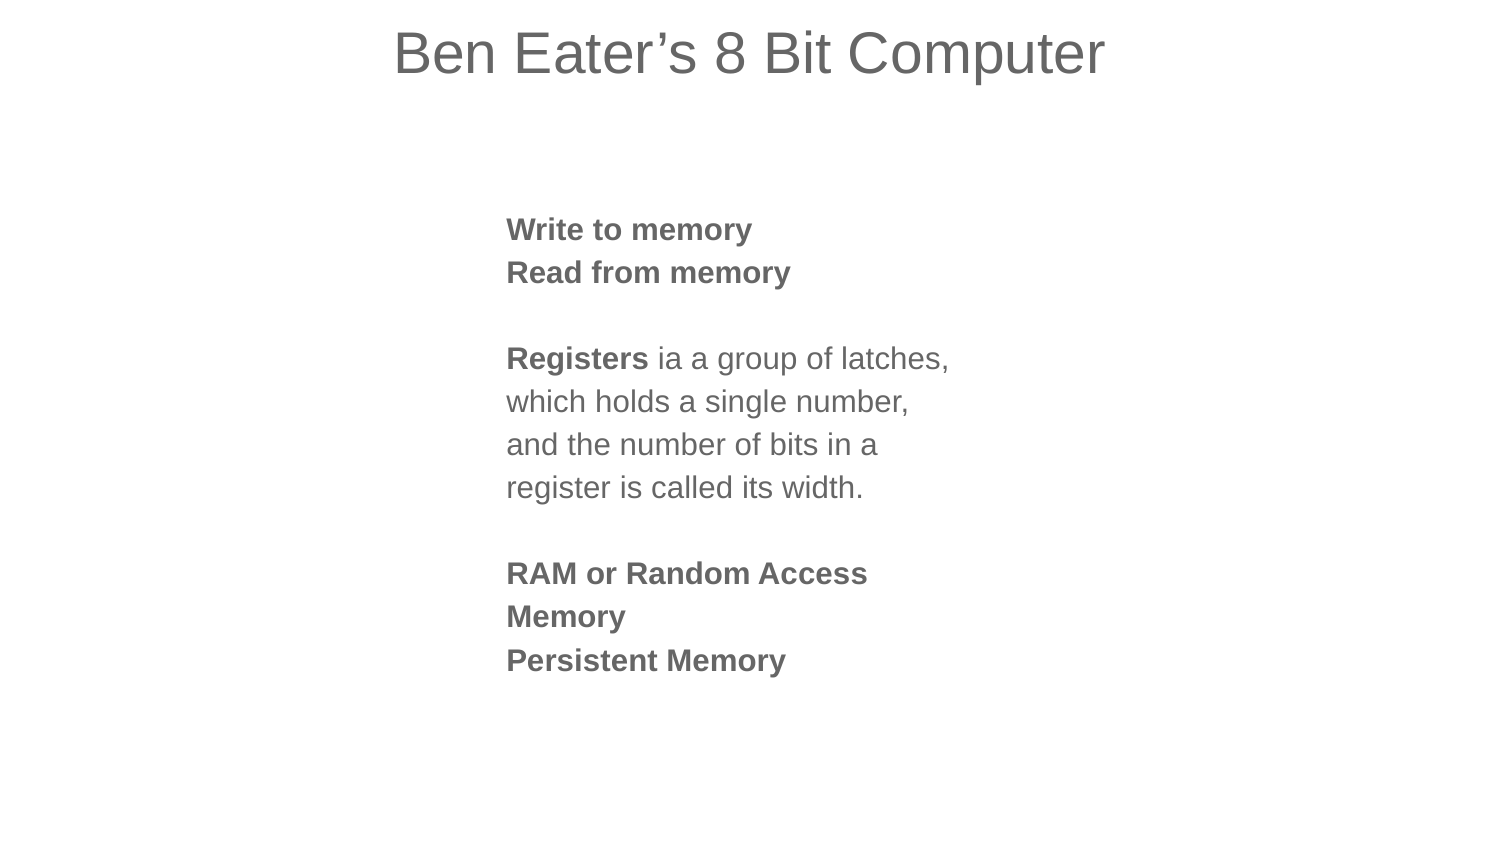

Ben Eater’s 8 Bit Computer
Write to memory
Read from memory

Registers ia a group of latches, which holds a single number, and the number of bits in a register is called its width.

RAM or Random Access Memory
Persistent Memory